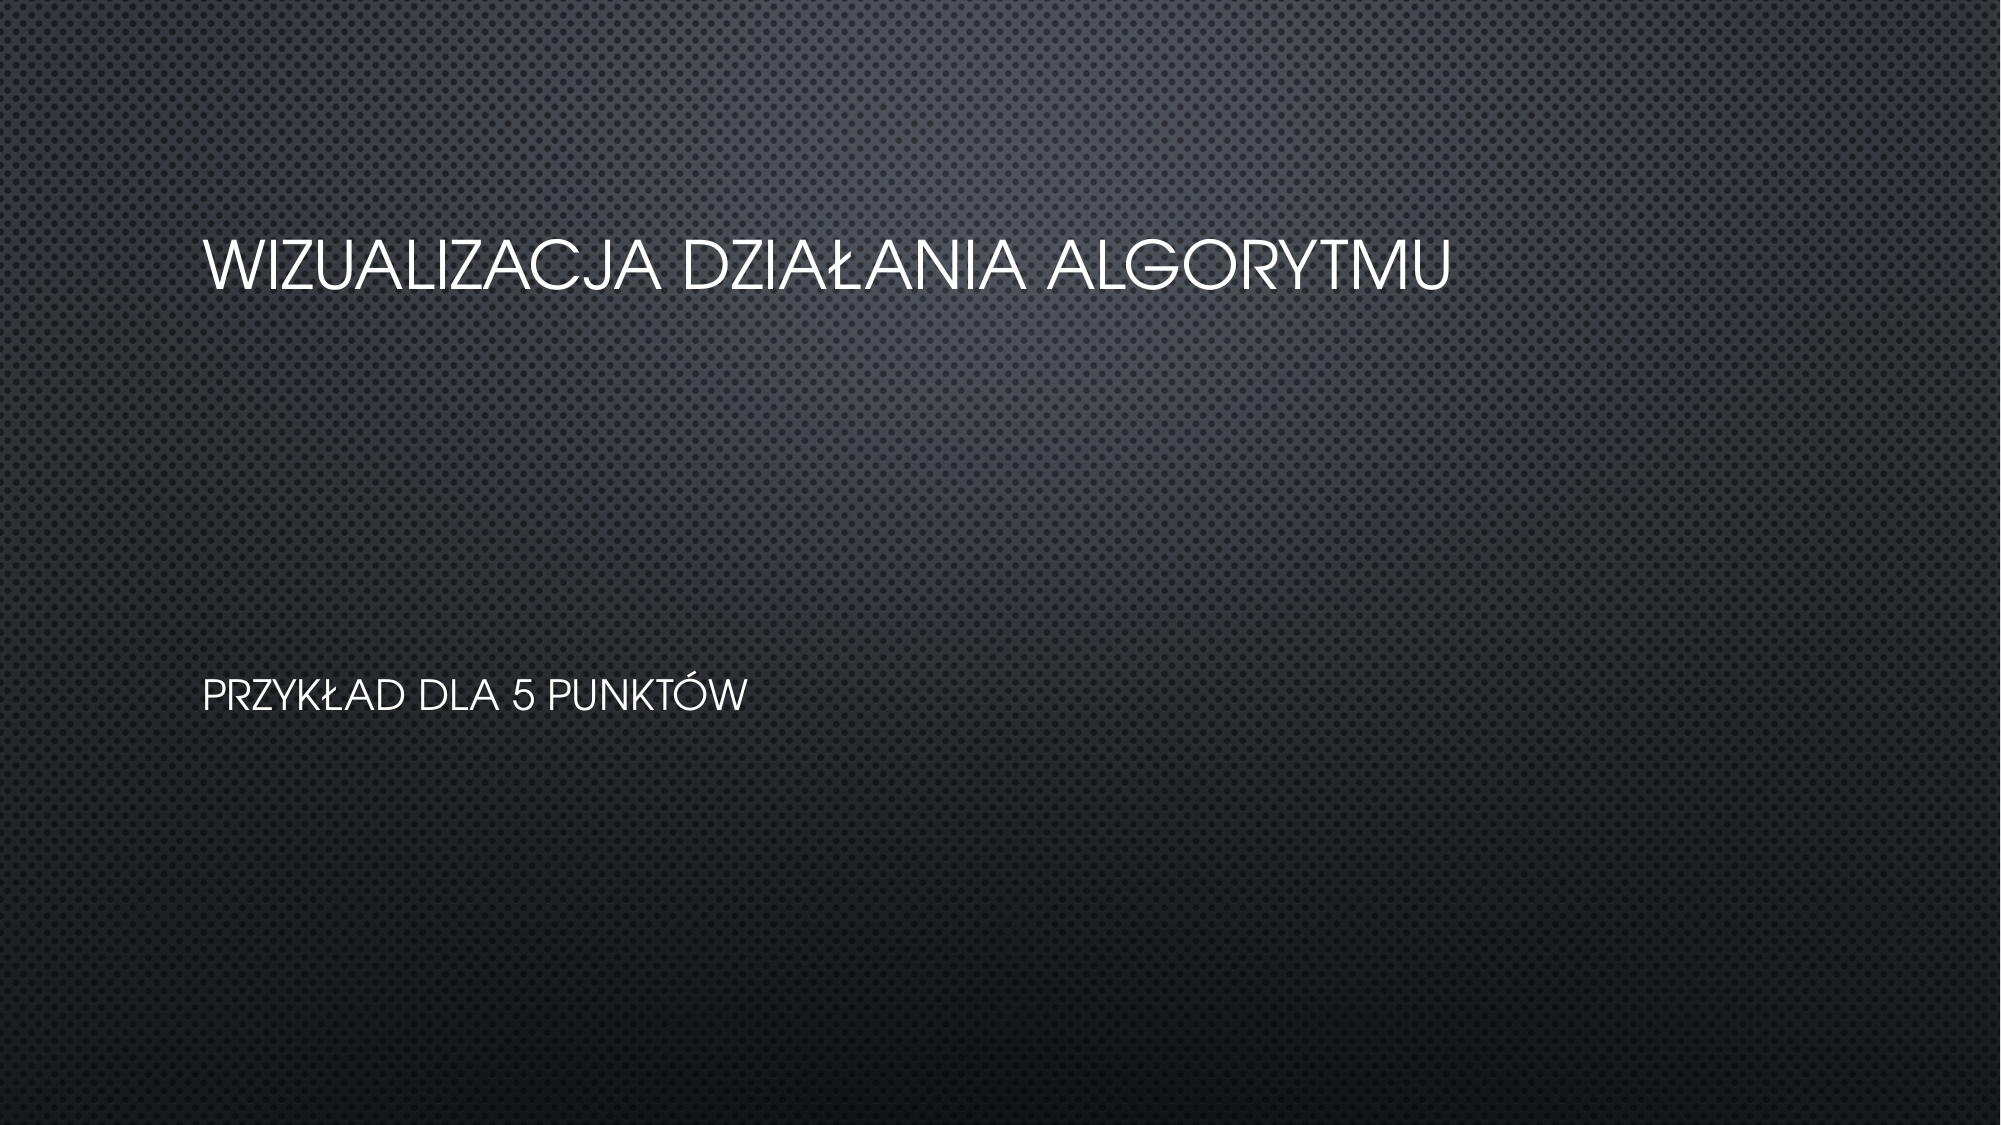

# Wizualizacja Działania algorytmu
Przykład dla 5 punktów